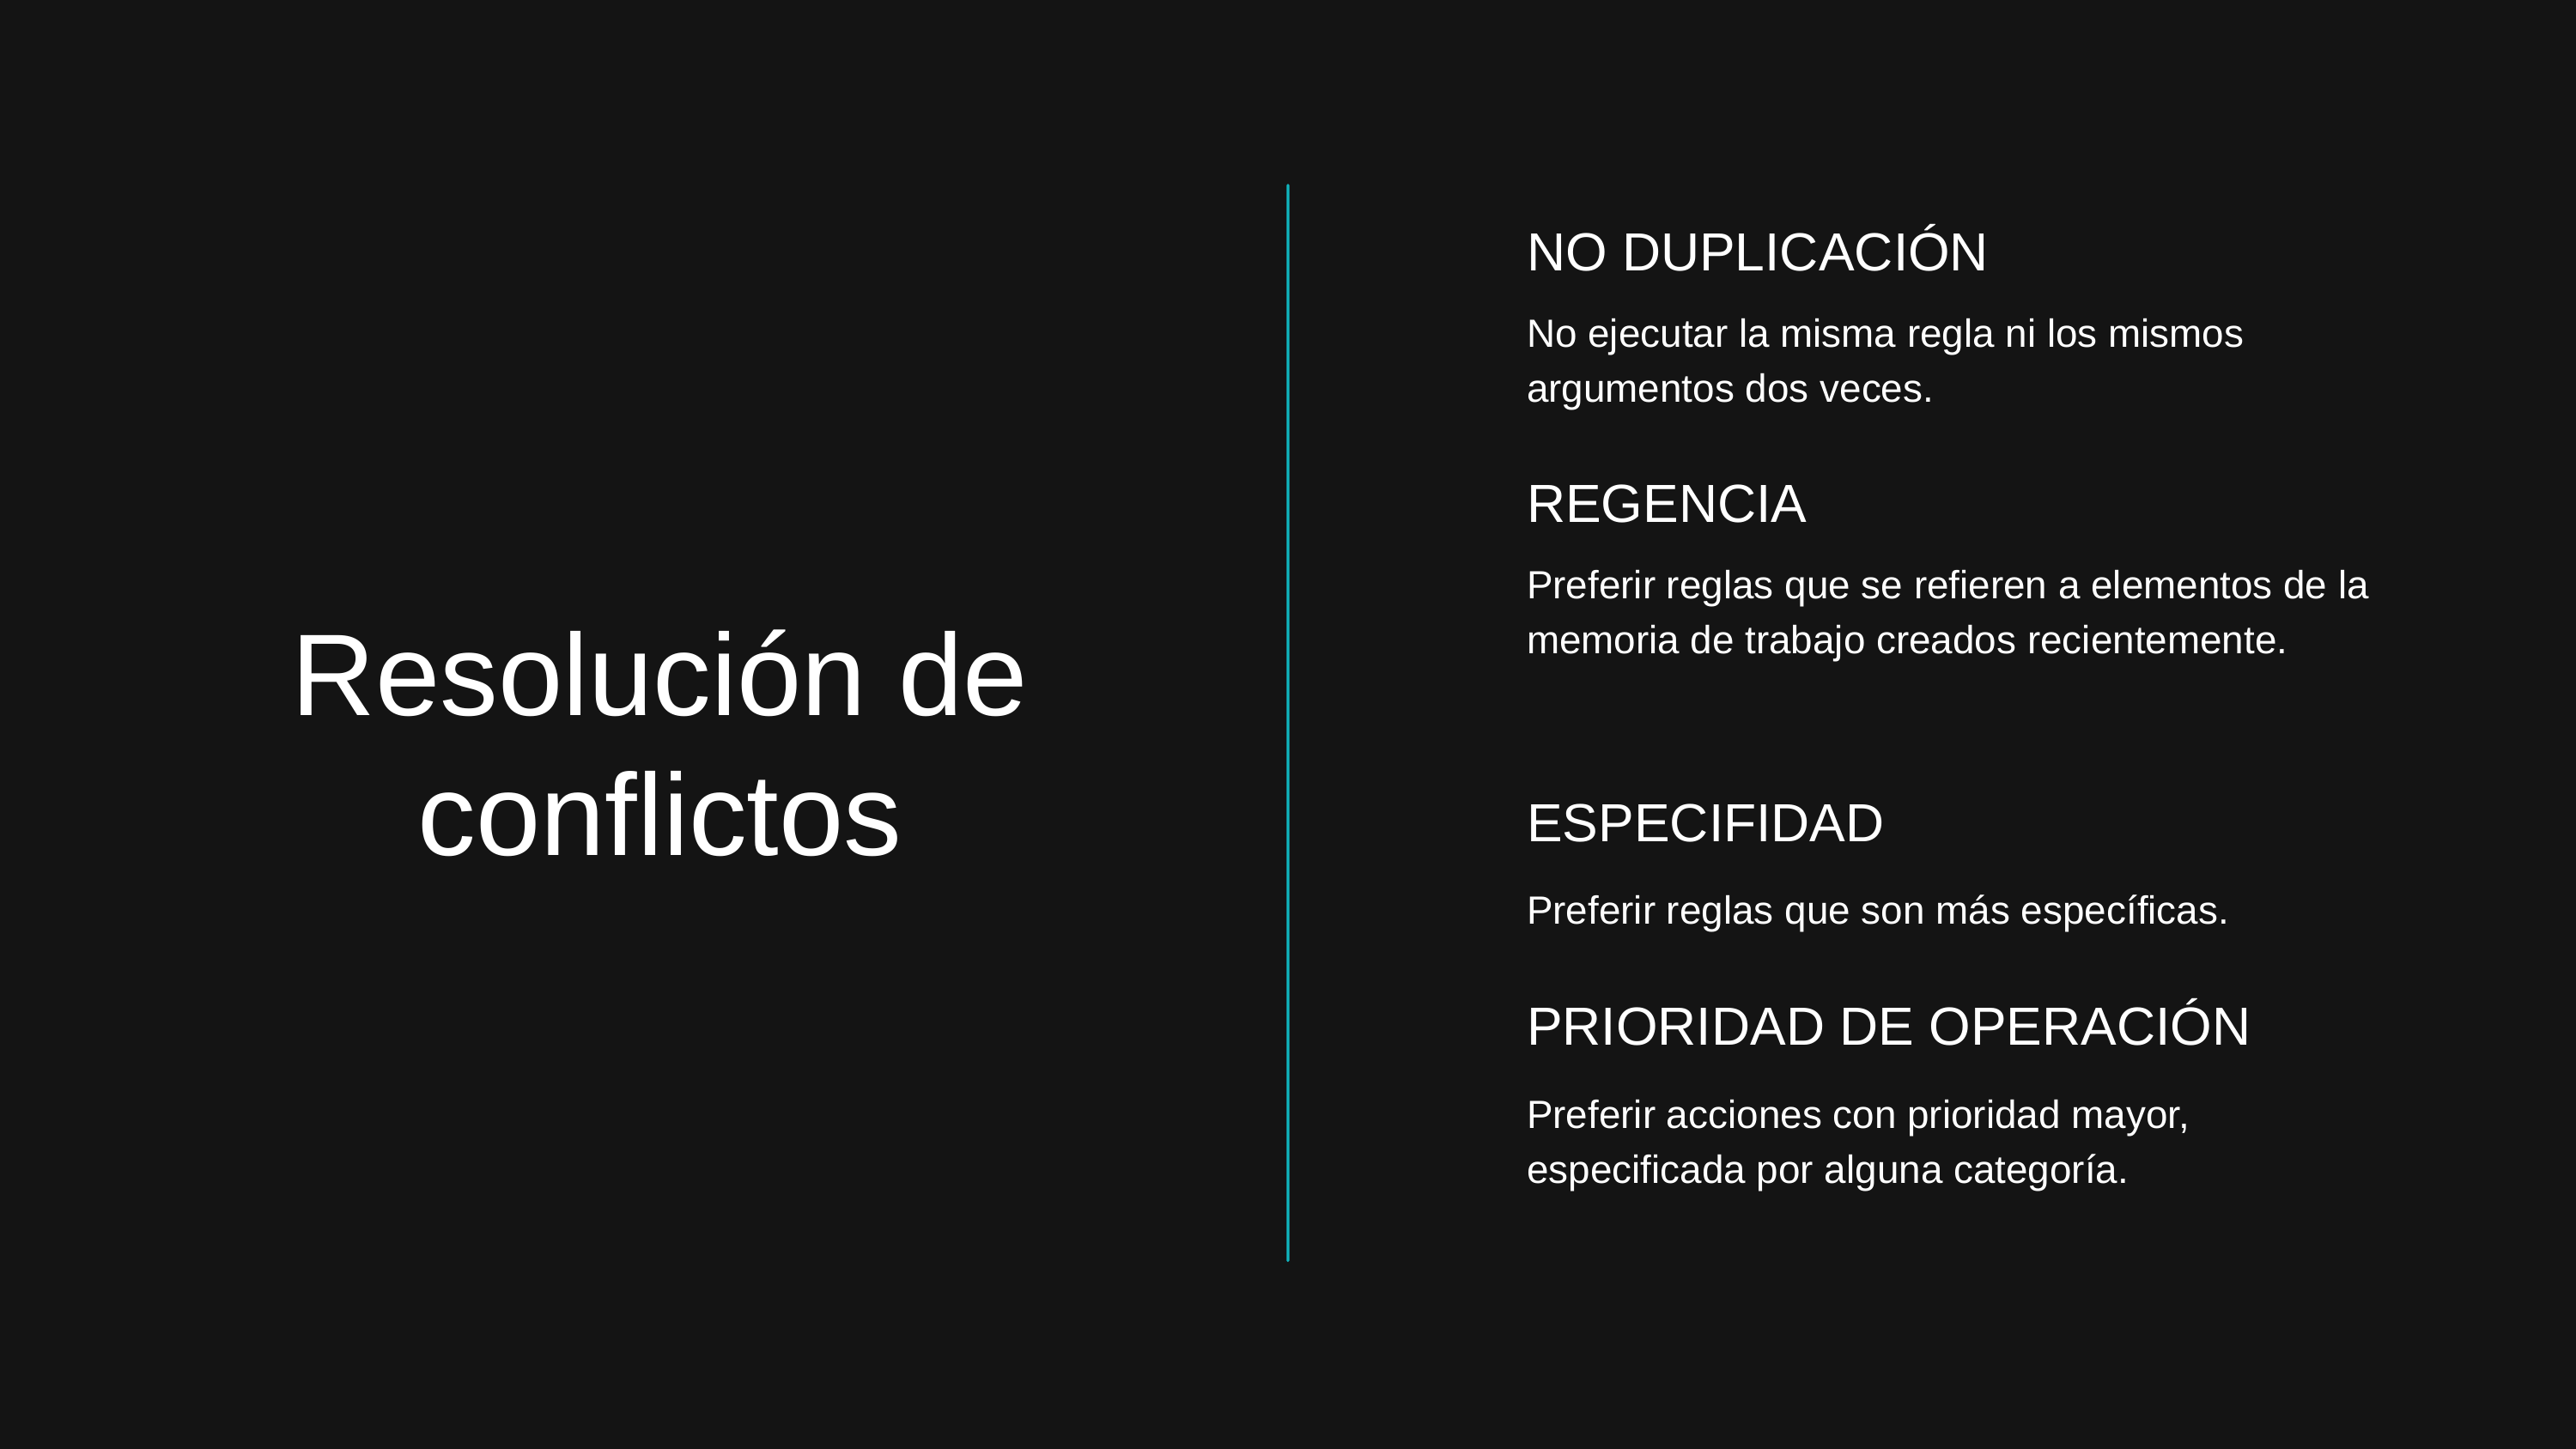

NO DUPLICACIÓN
No ejecutar la misma regla ni los mismos argumentos dos veces.
REGENCIA
Preferir reglas que se refieren a elementos de la memoria de trabajo creados recientemente.
Resolución de conflictos

ESPECIFIDAD
Preferir reglas que son más específicas.
PRIORIDAD DE OPERACIÓN
Preferir acciones con prioridad mayor, especificada por alguna categoría.